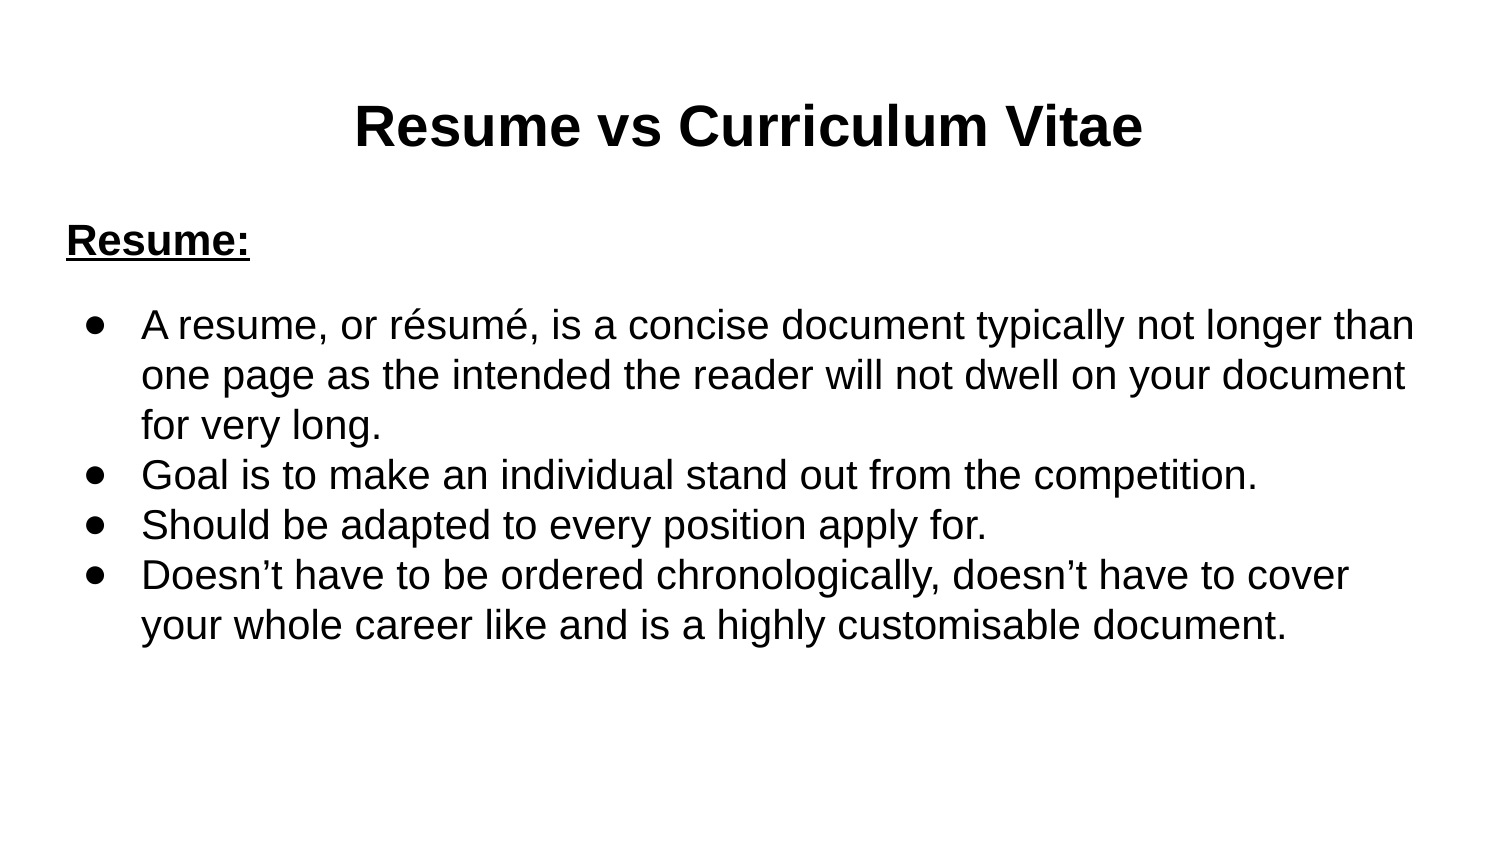

# Resume vs Curriculum Vitae

Resume:
A resume, or résumé, is a concise document typically not longer than one page as the intended the reader will not dwell on your document for very long.
Goal is to make an individual stand out from the competition.
Should be adapted to every position apply for.
Doesn’t have to be ordered chronologically, doesn’t have to cover your whole career like and is a highly customisable document.